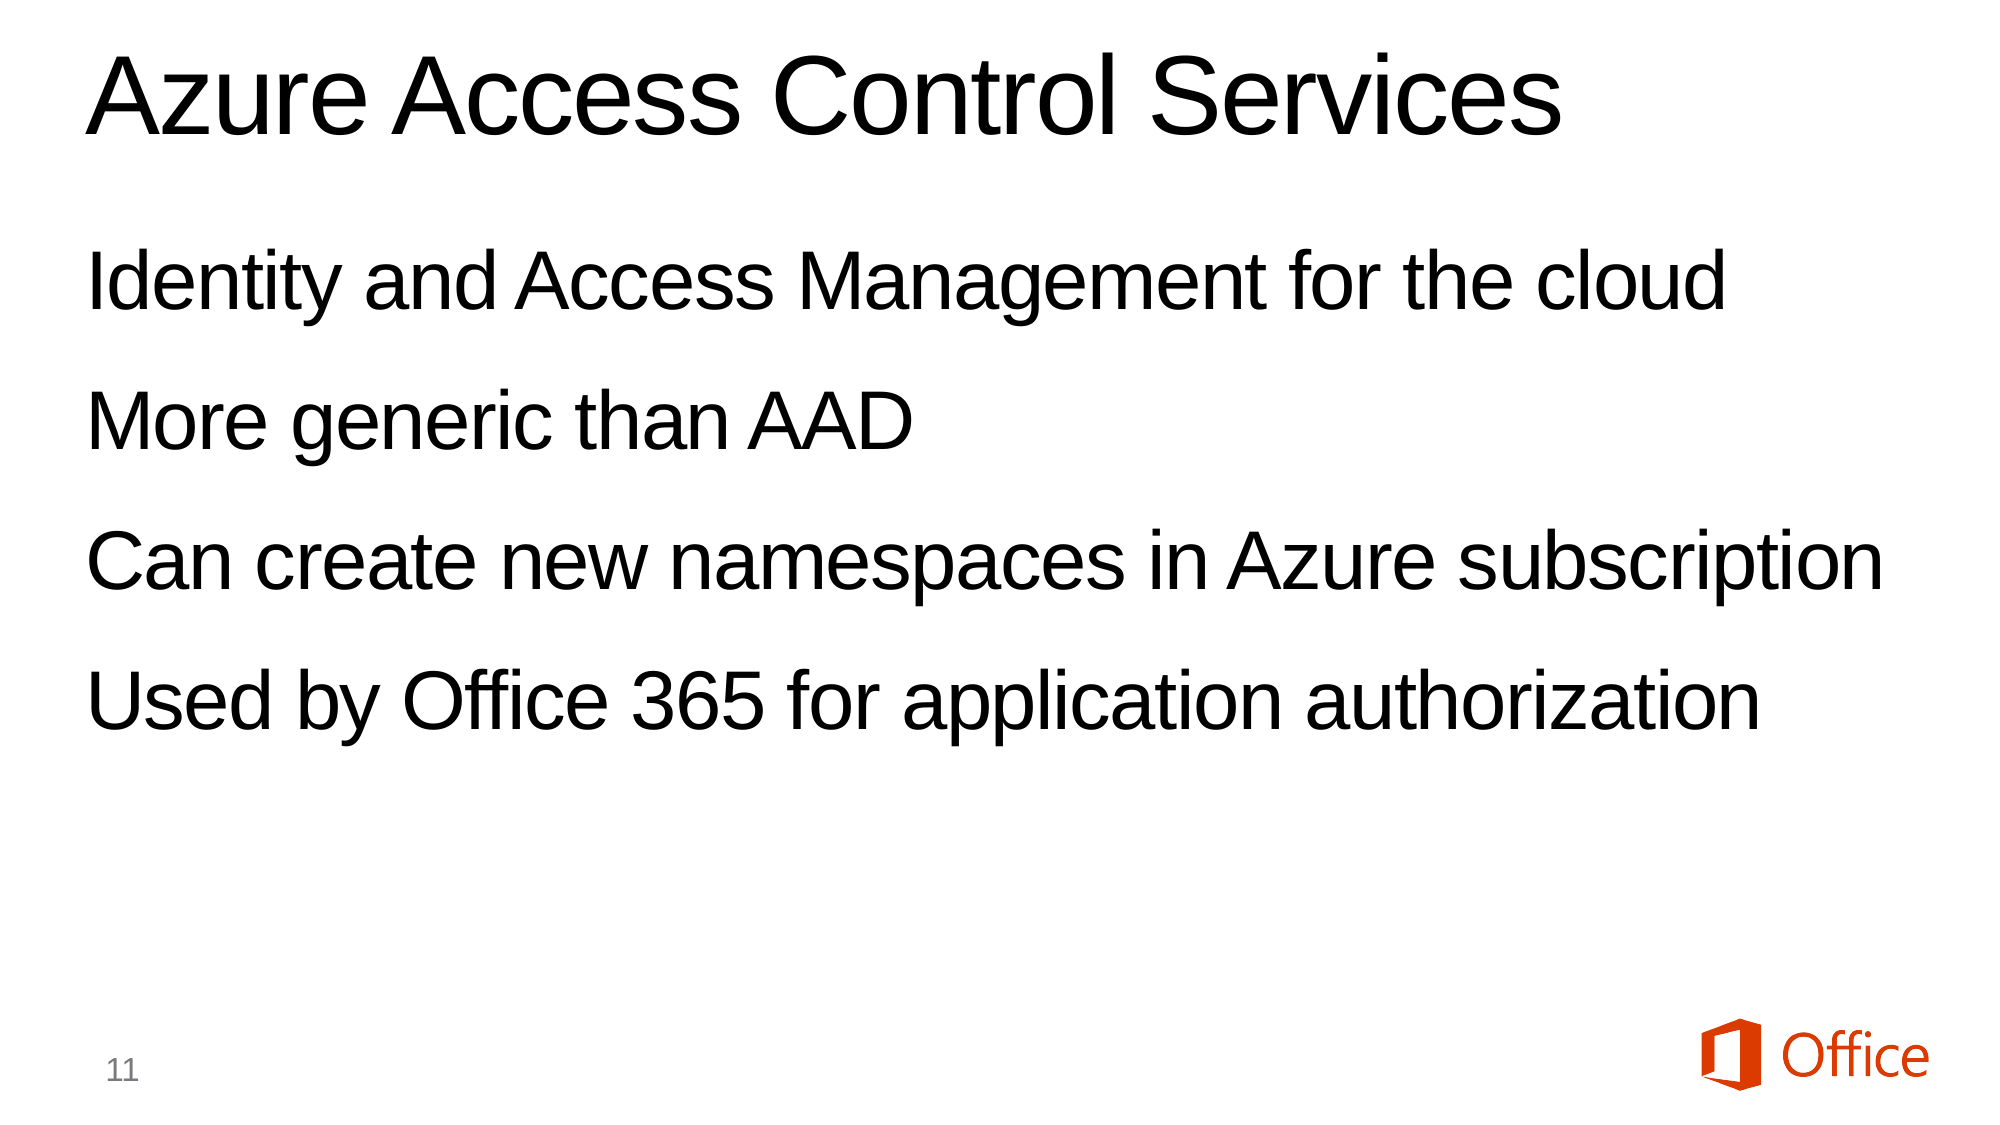

# Azure Access Control Services
Identity and Access Management for the cloud
More generic than AAD
Can create new namespaces in Azure subscription
Used by Office 365 for application authorization

11